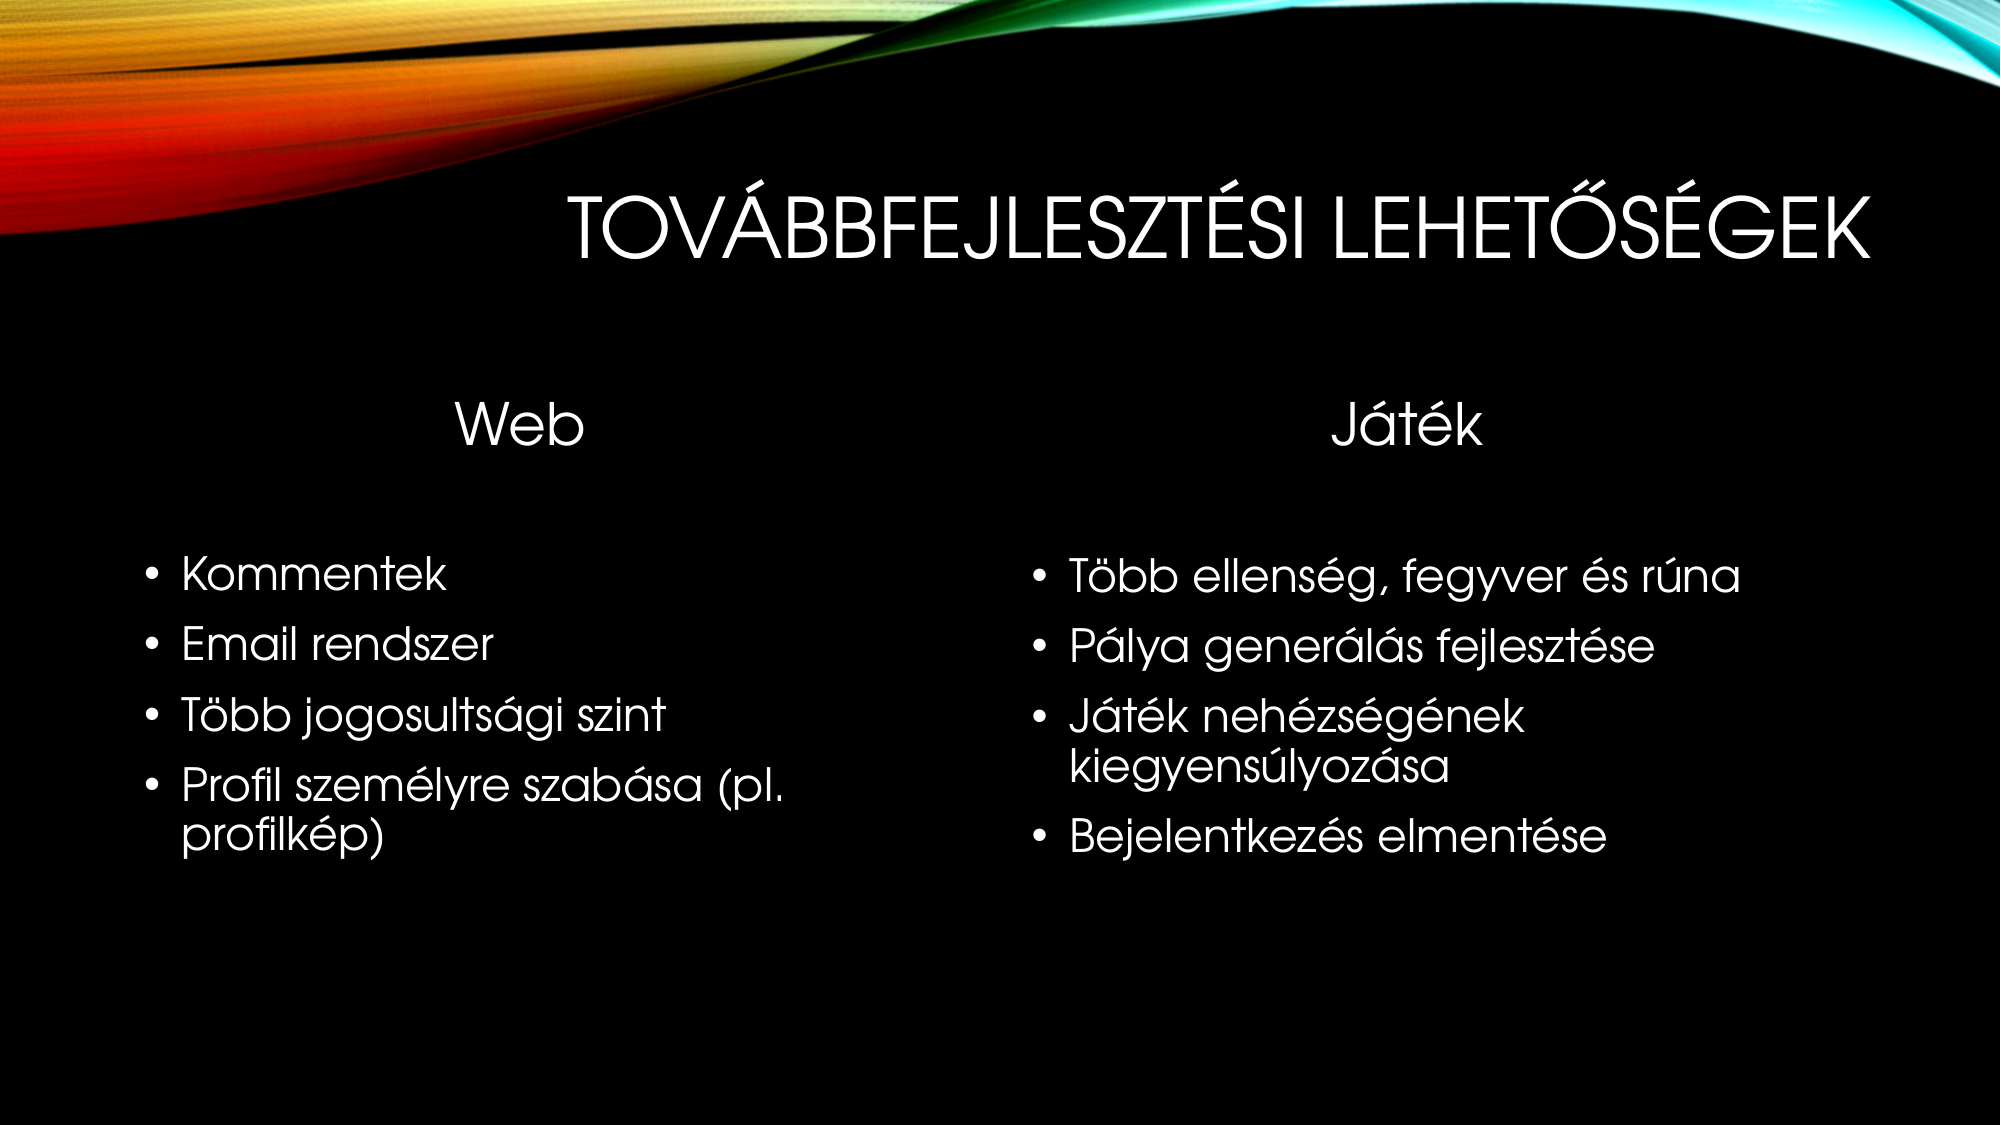

# Továbbfejlesztési lehetőségek
Web
Játék
Kommentek
Email rendszer
Több jogosultsági szint
Profil személyre szabása (pl. profilkép)

Több ellenség, fegyver és rúna
Pálya generálás fejlesztése
Játék nehézségének kiegyensúlyozása
Bejelentkezés elmentése